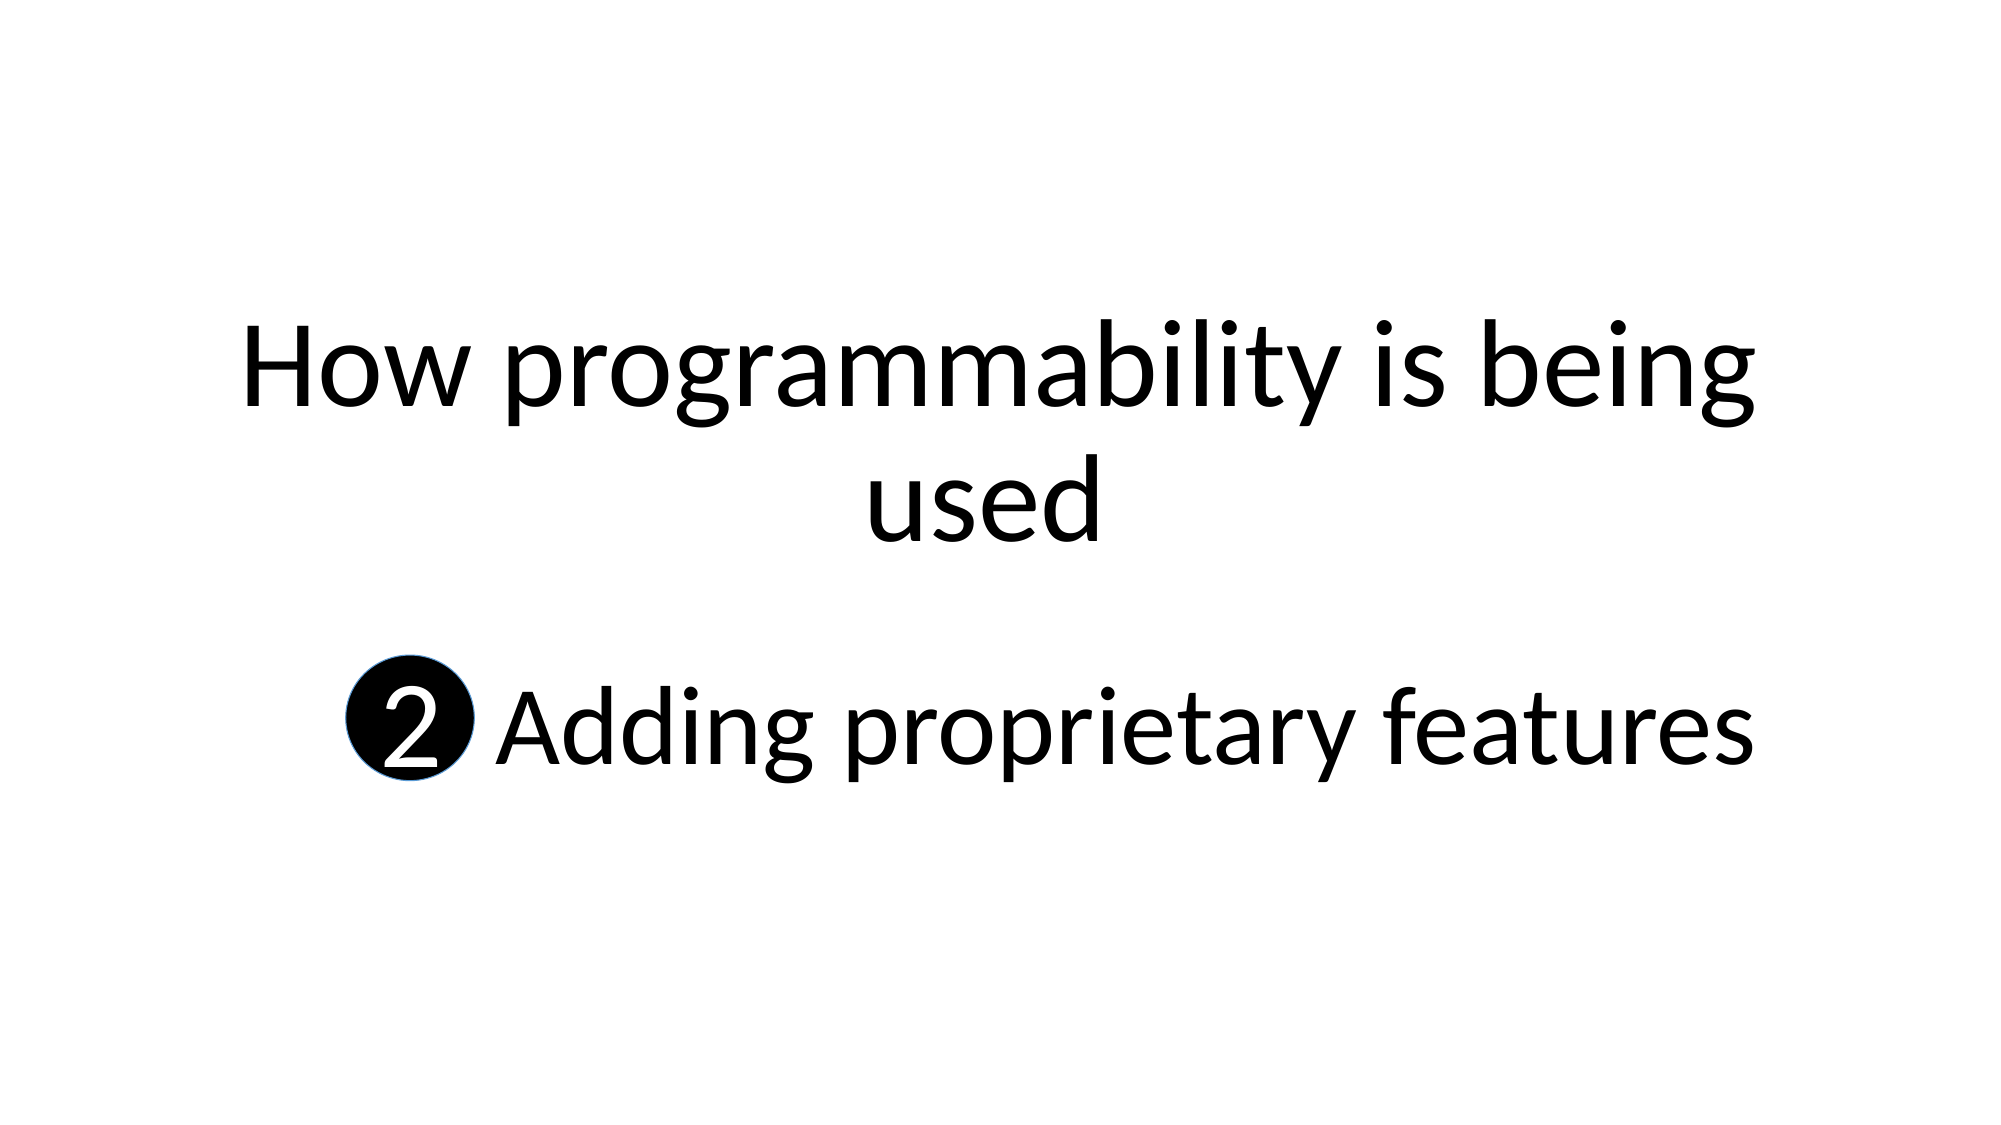

# How programmability is being used
         Adding proprietary features
2